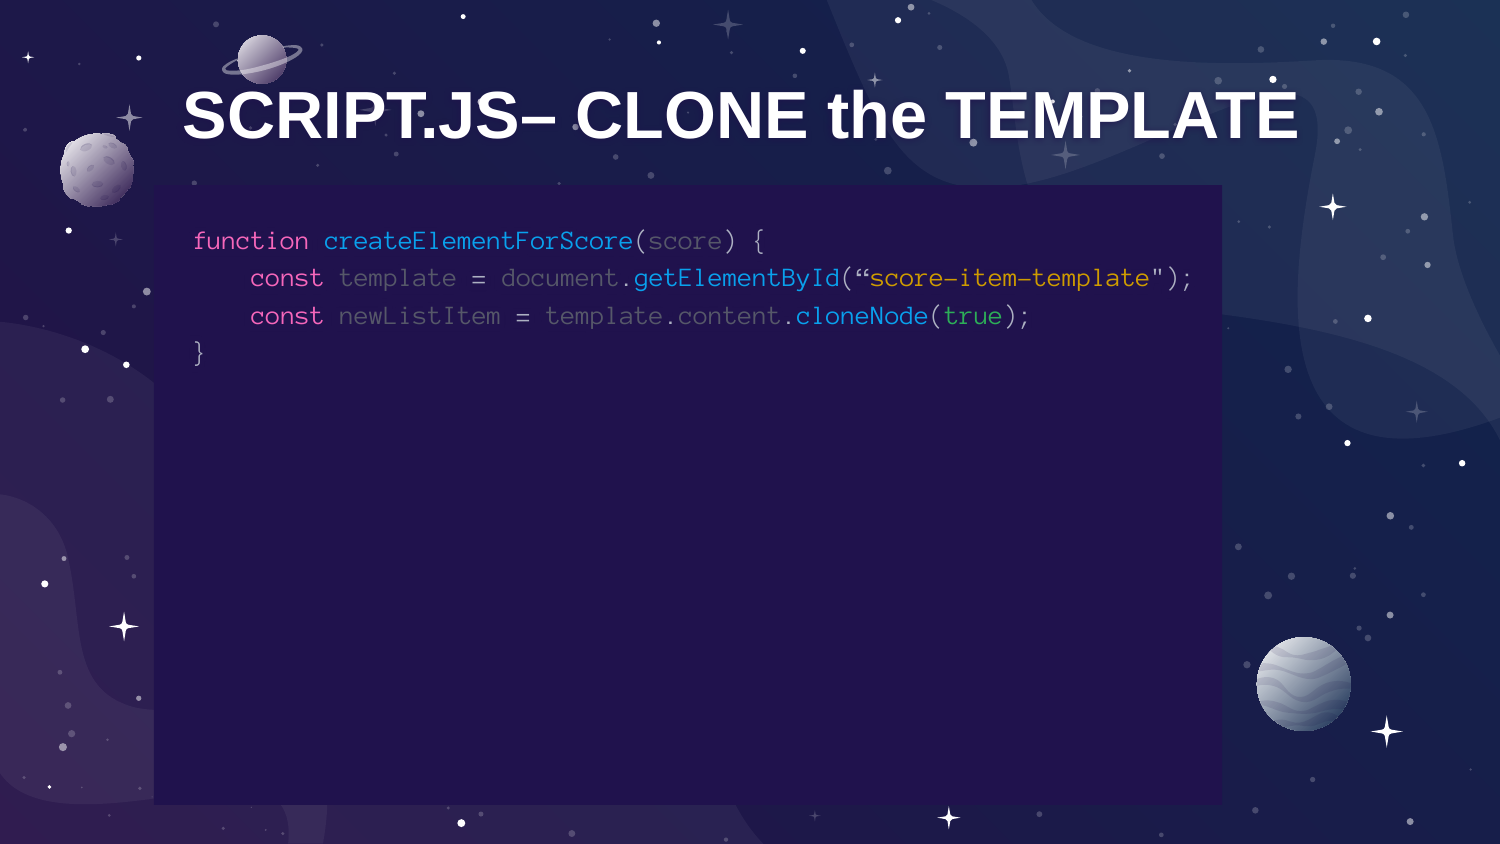

# SCRIPT.JS– CLONE the TEMPLATE

function createElementForScore(score) {
    const template = document.getElementById(“score-item-template");
    const newListItem = template.content.cloneNode(true);
}